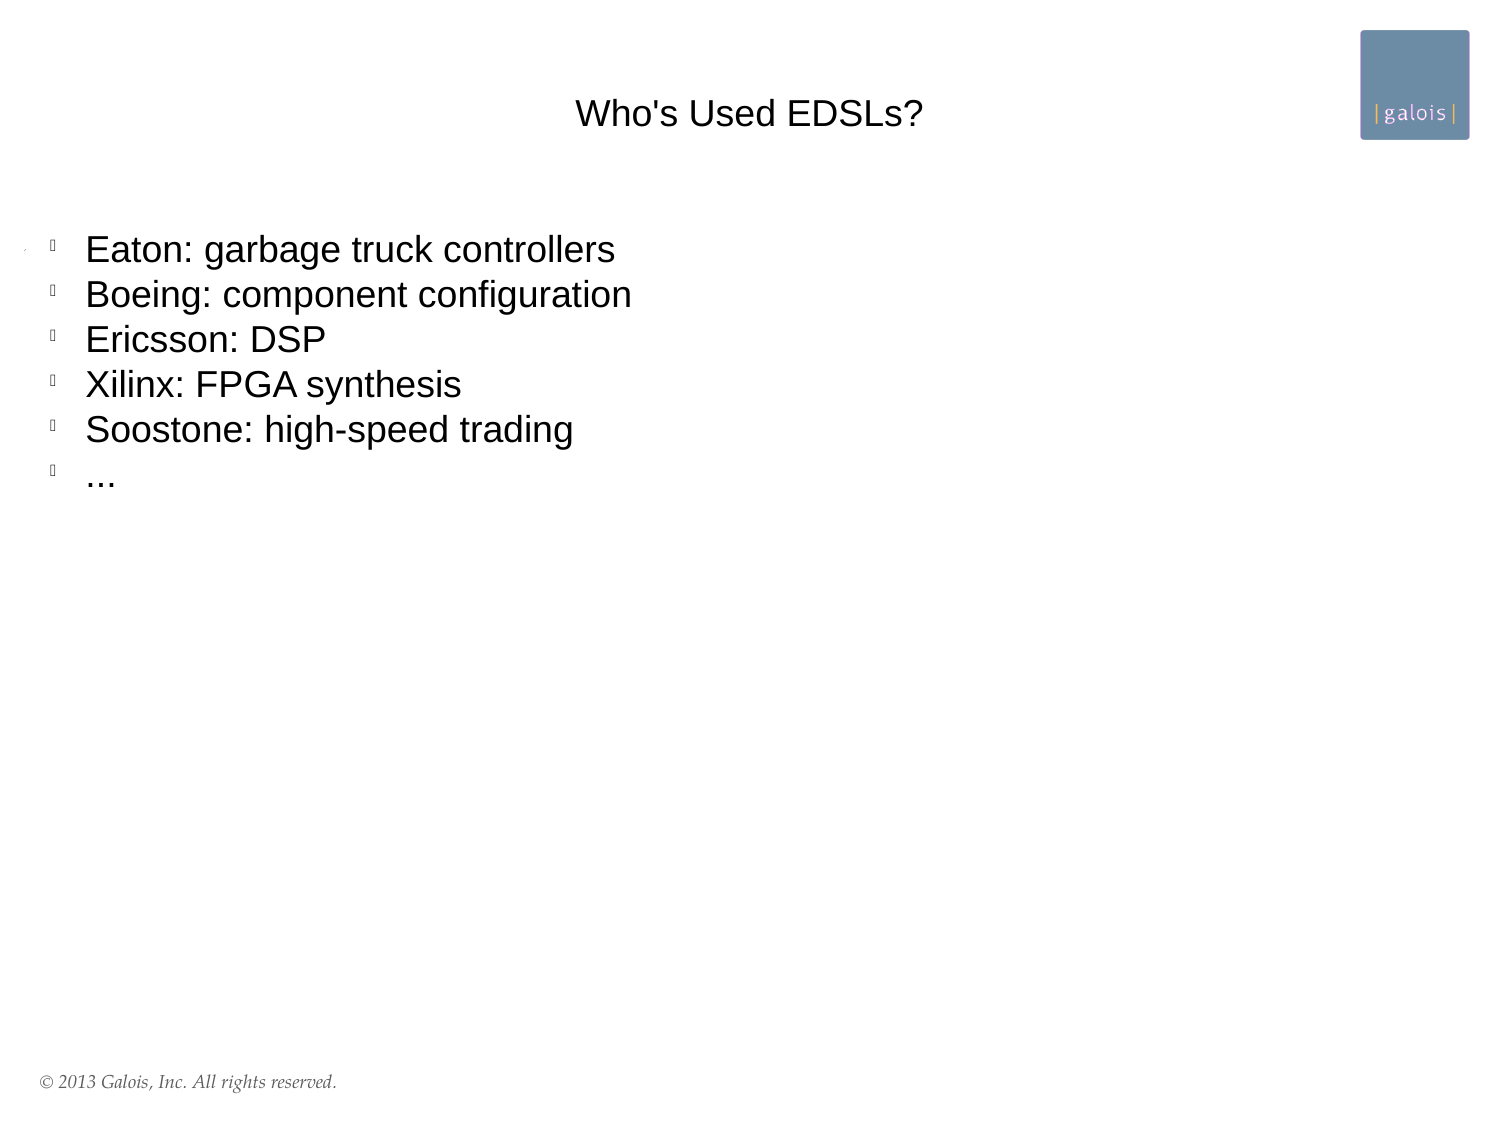

Who's Used EDSLs?
Eaton: garbage truck controllers
Boeing: component configuration
Ericsson: DSP
Xilinx: FPGA synthesis
Soostone: high-speed trading
...